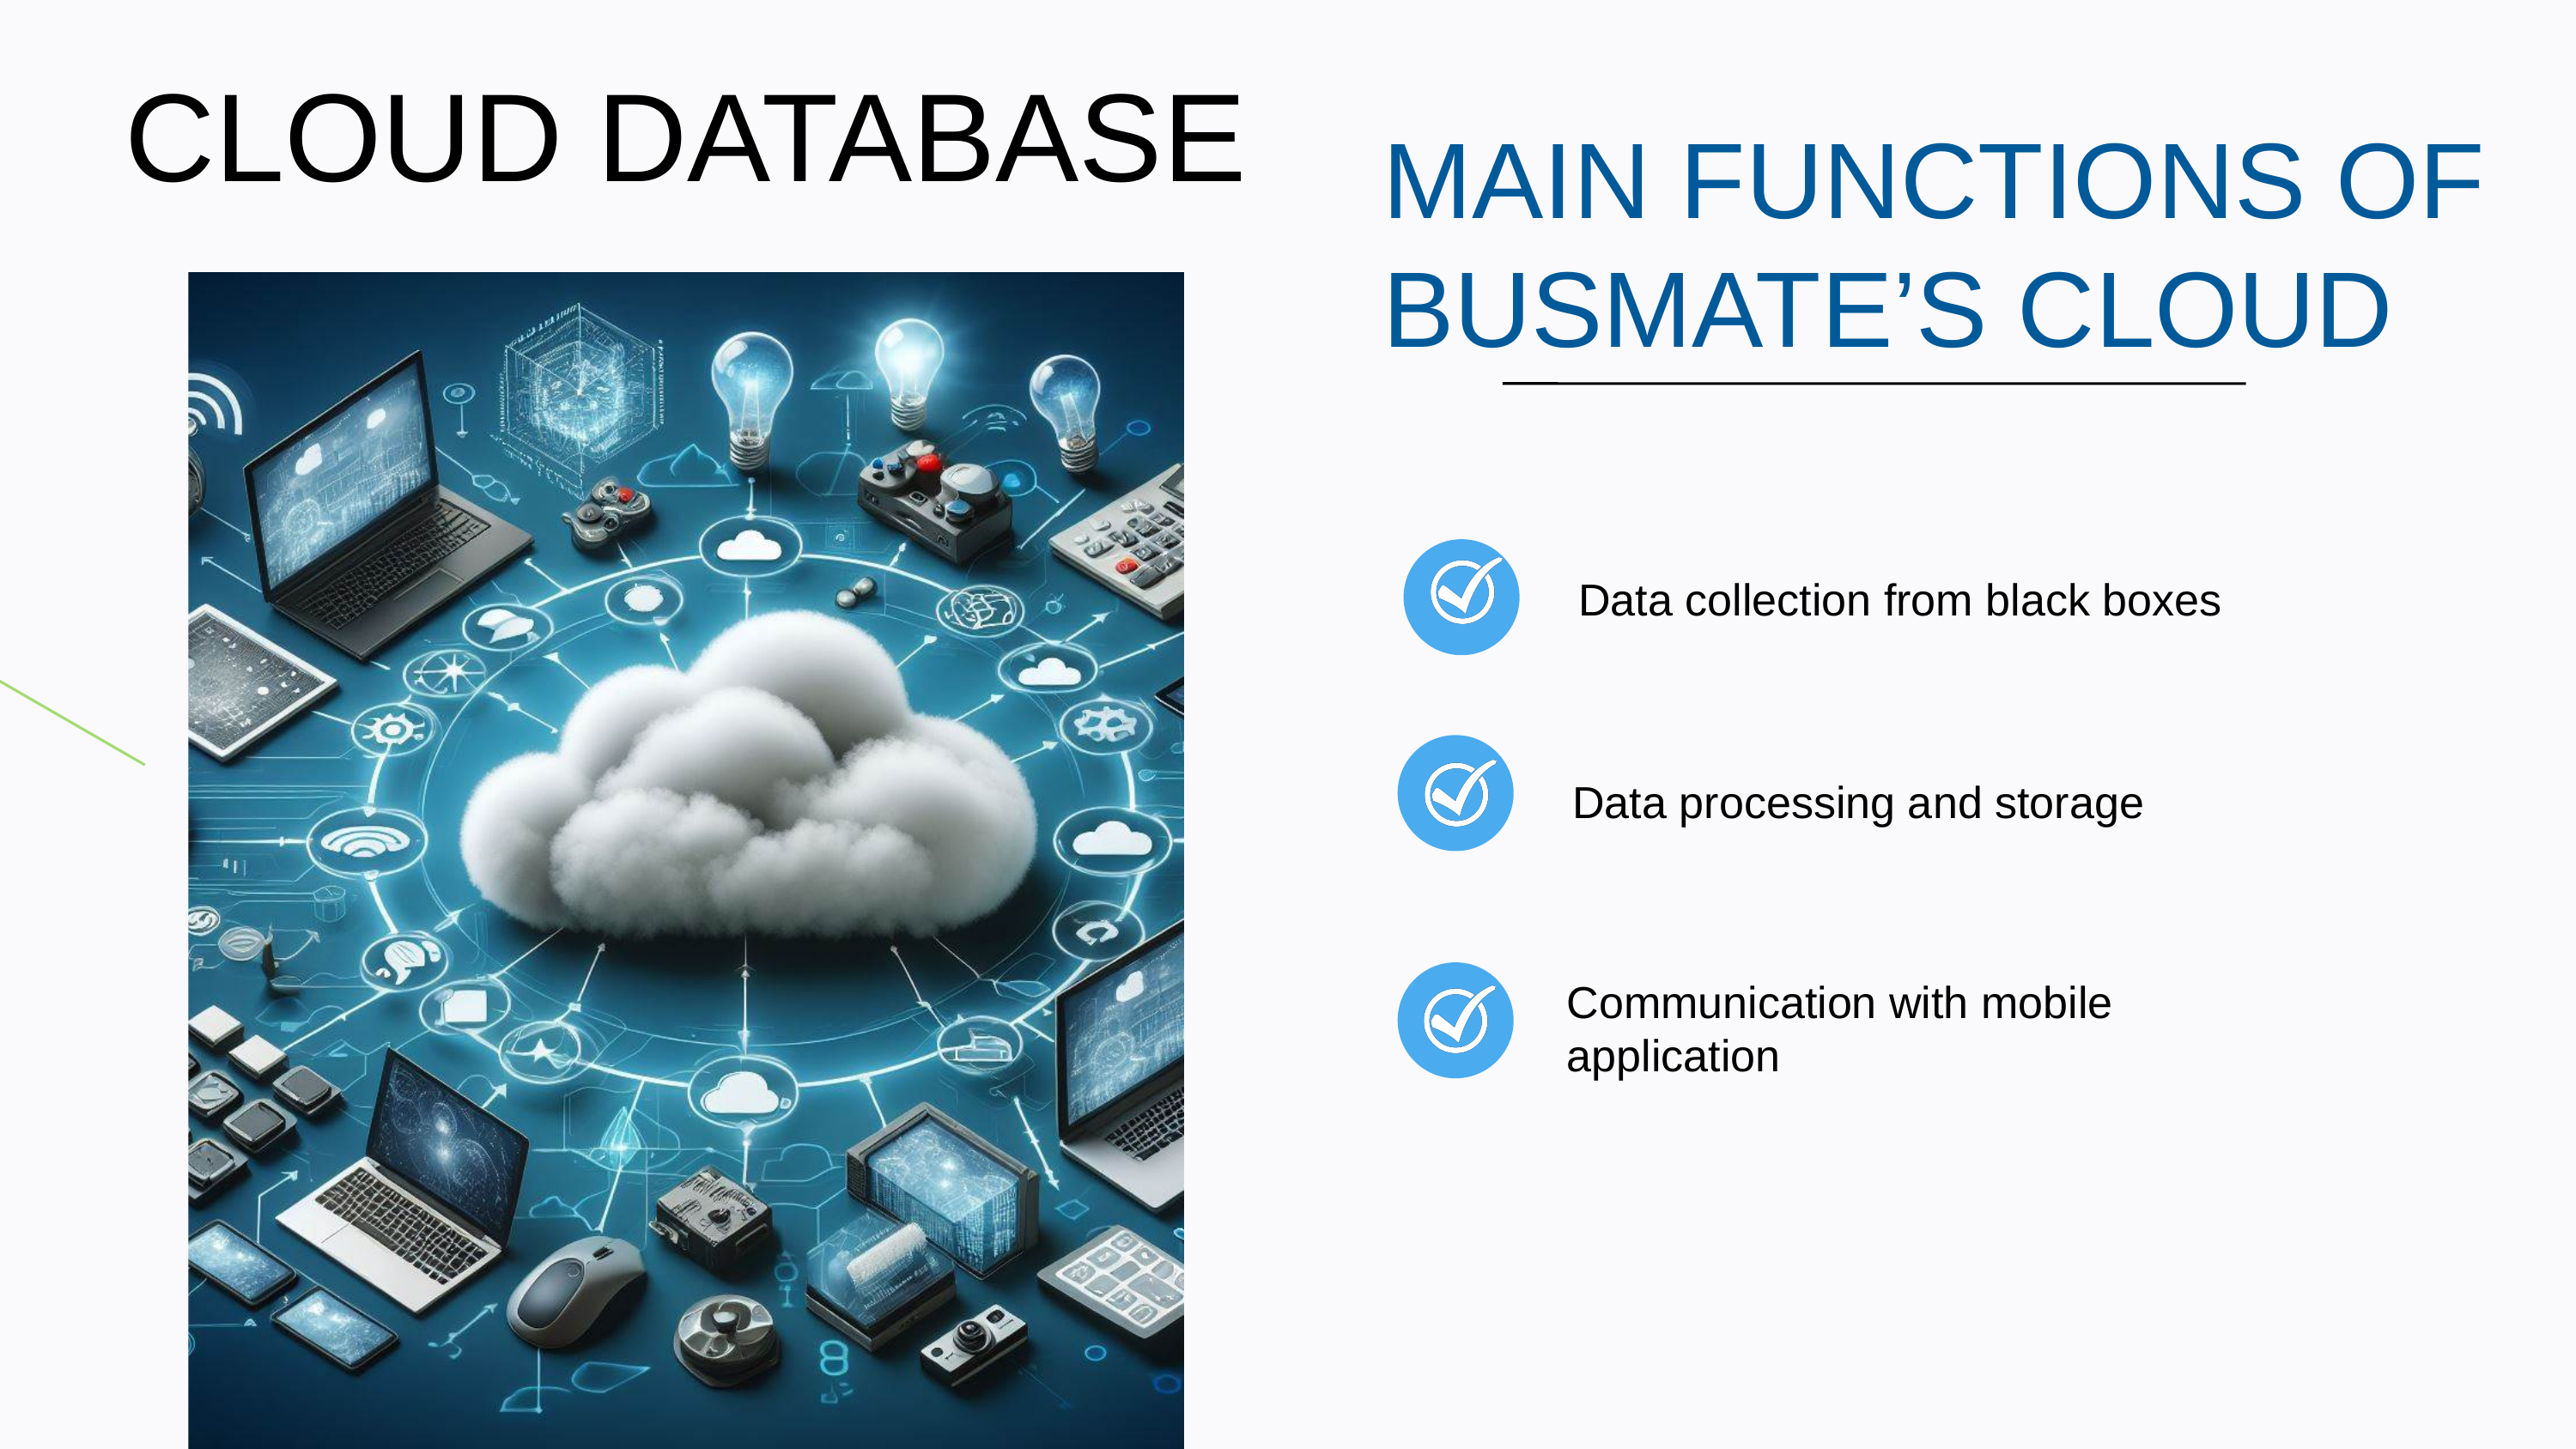

CLOUD DATABASE
MAIN FUNCTIONS OF
BUSMATE’S CLOUD

Data collection from black boxes

Data processing and storage

Communication with mobile application